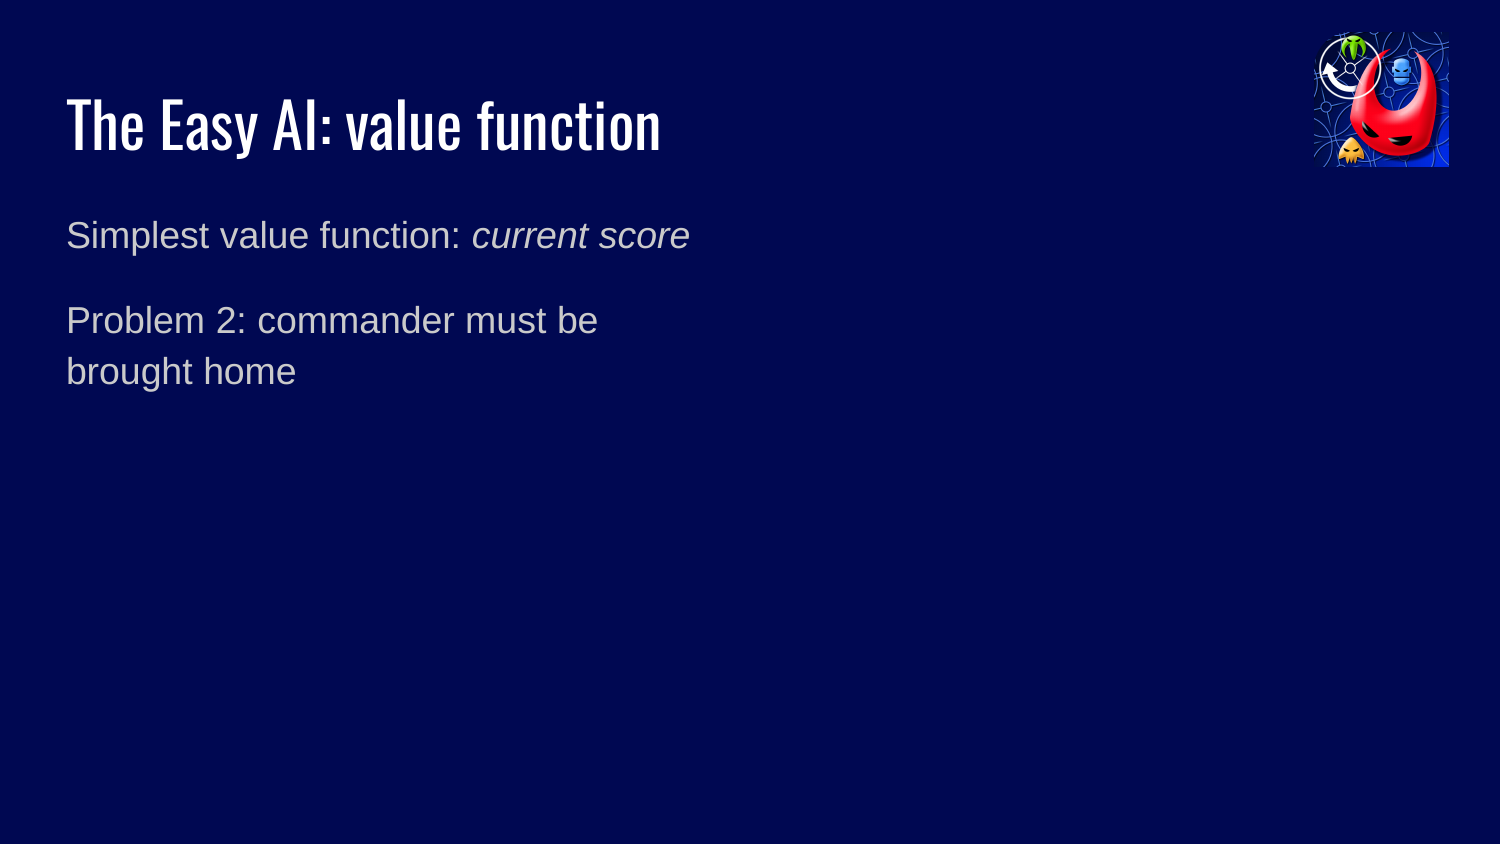

# The Easy AI: value function
Simplest value function: current score
Problem 2: commander must be brought home